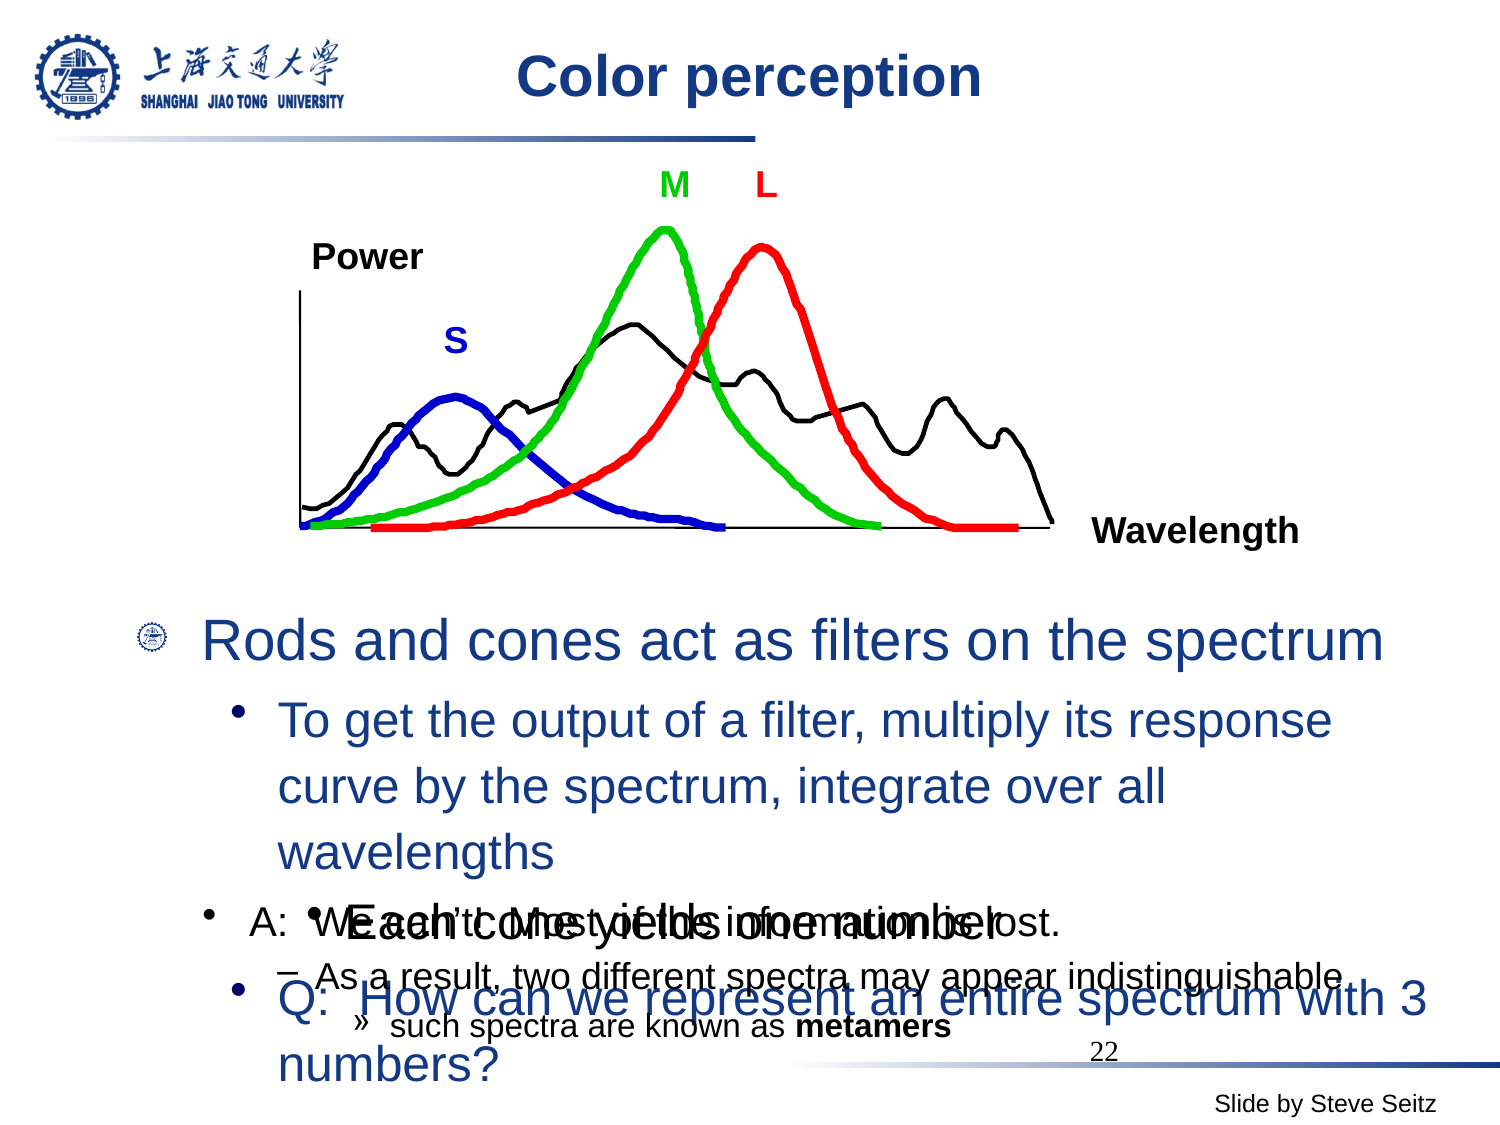

# Color perception
M

L

Power

S

Wavelength

Rods and cones act as filters on the spectrum
To get the output of a filter, multiply its response curve by the spectrum, integrate over all wavelengths
Each cone yields one number
Q:  How can we represent an entire spectrum with 3 numbers?
A:  We can’t!  Most of the information is lost.
As a result, two different spectra may appear indistinguishable
such spectra are known as metamers
22
Slide by Steve Seitz